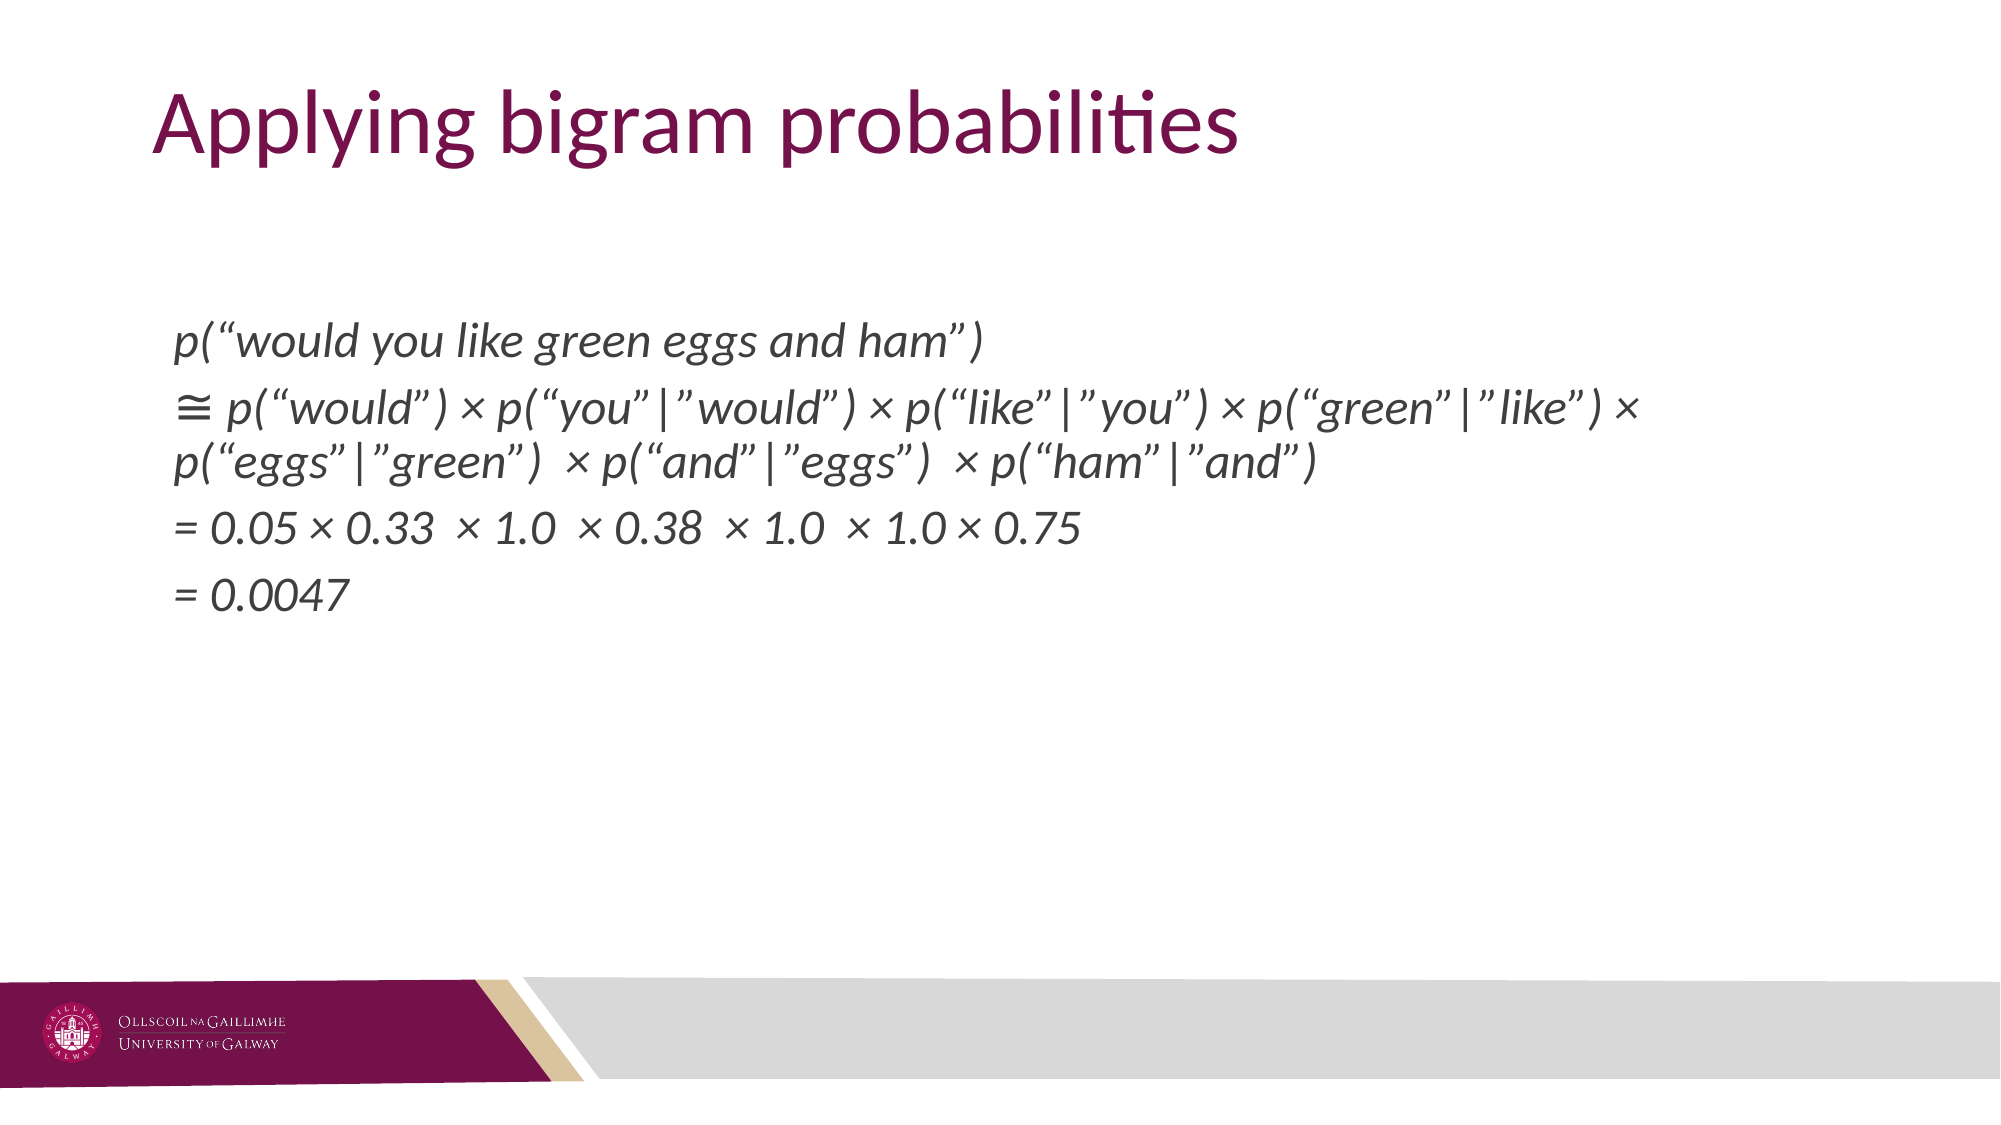

# Applying bigram probabilities
p(“would you like green eggs and ham”)
≅ p(“would”) × p(“you”|”would”) × p(“like”|”you”) × p(“green”|”like”) × p(“eggs”|”green”)  × p(“and”|”eggs”)  × p(“ham”|”and”)
= 0.05 × 0.33  × 1.0  × 0.38  × 1.0  × 1.0 × 0.75
= 0.0047